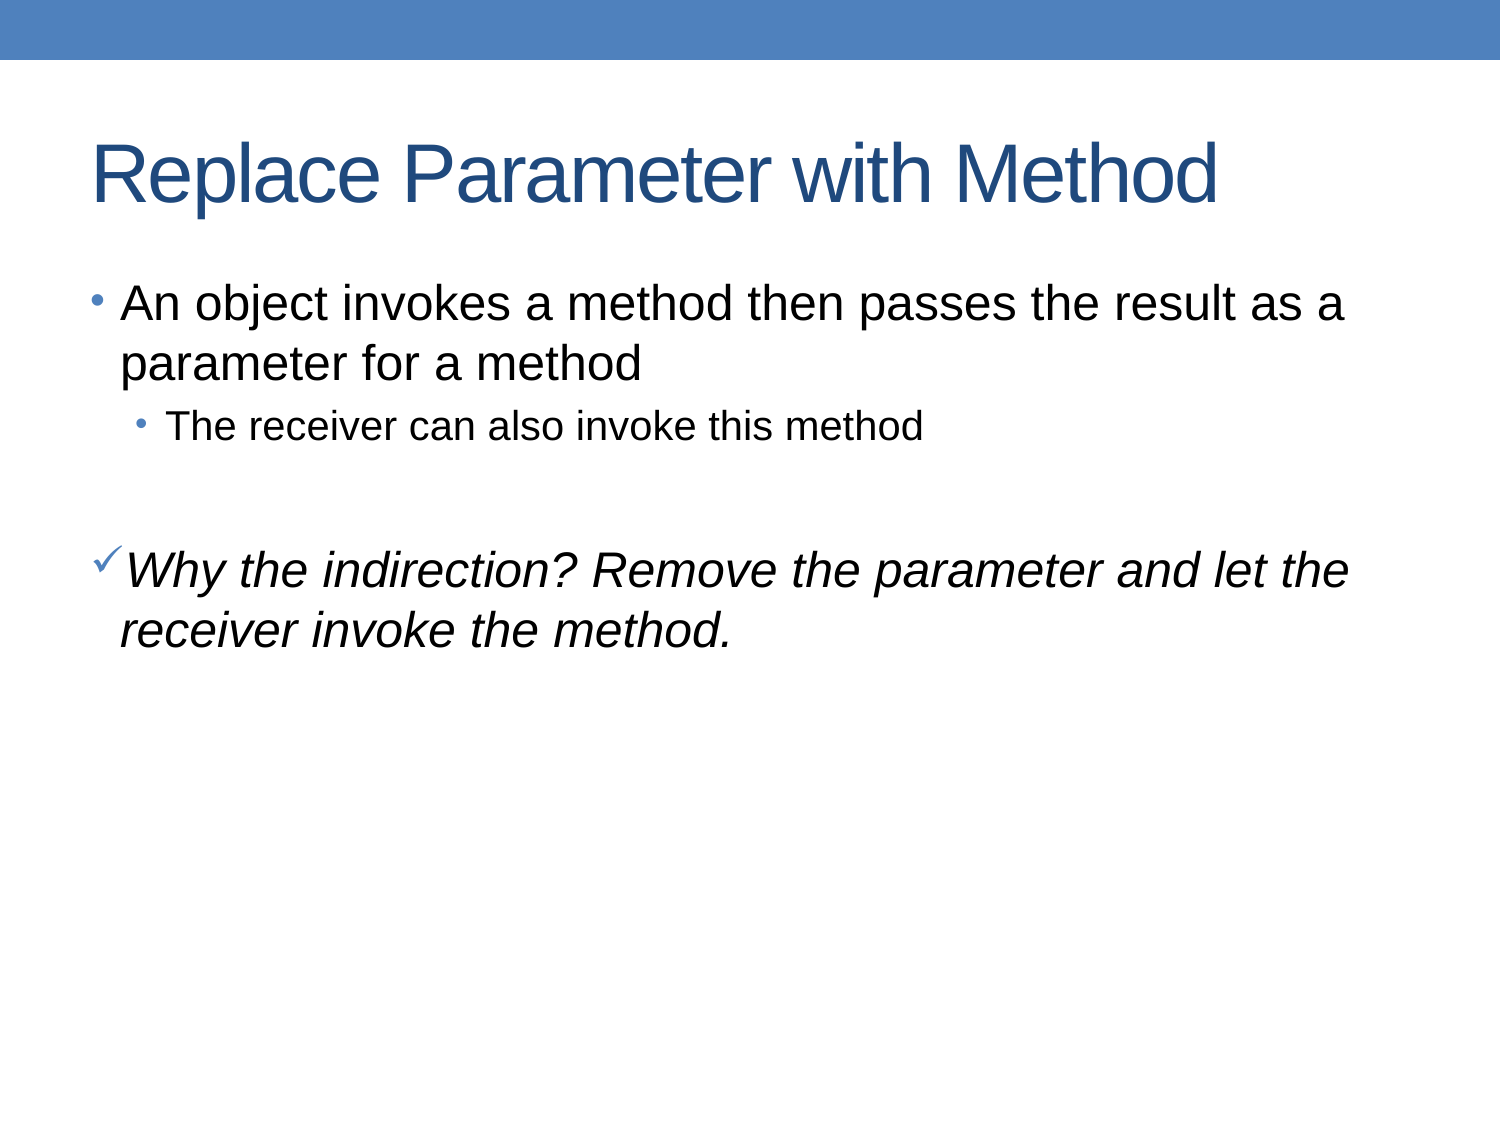

19
# Replace Parameter with Method
An object invokes a method then passes the result as a parameter for a method
The receiver can also invoke this method

Why the indirection? Remove the parameter and let the receiver invoke the method.